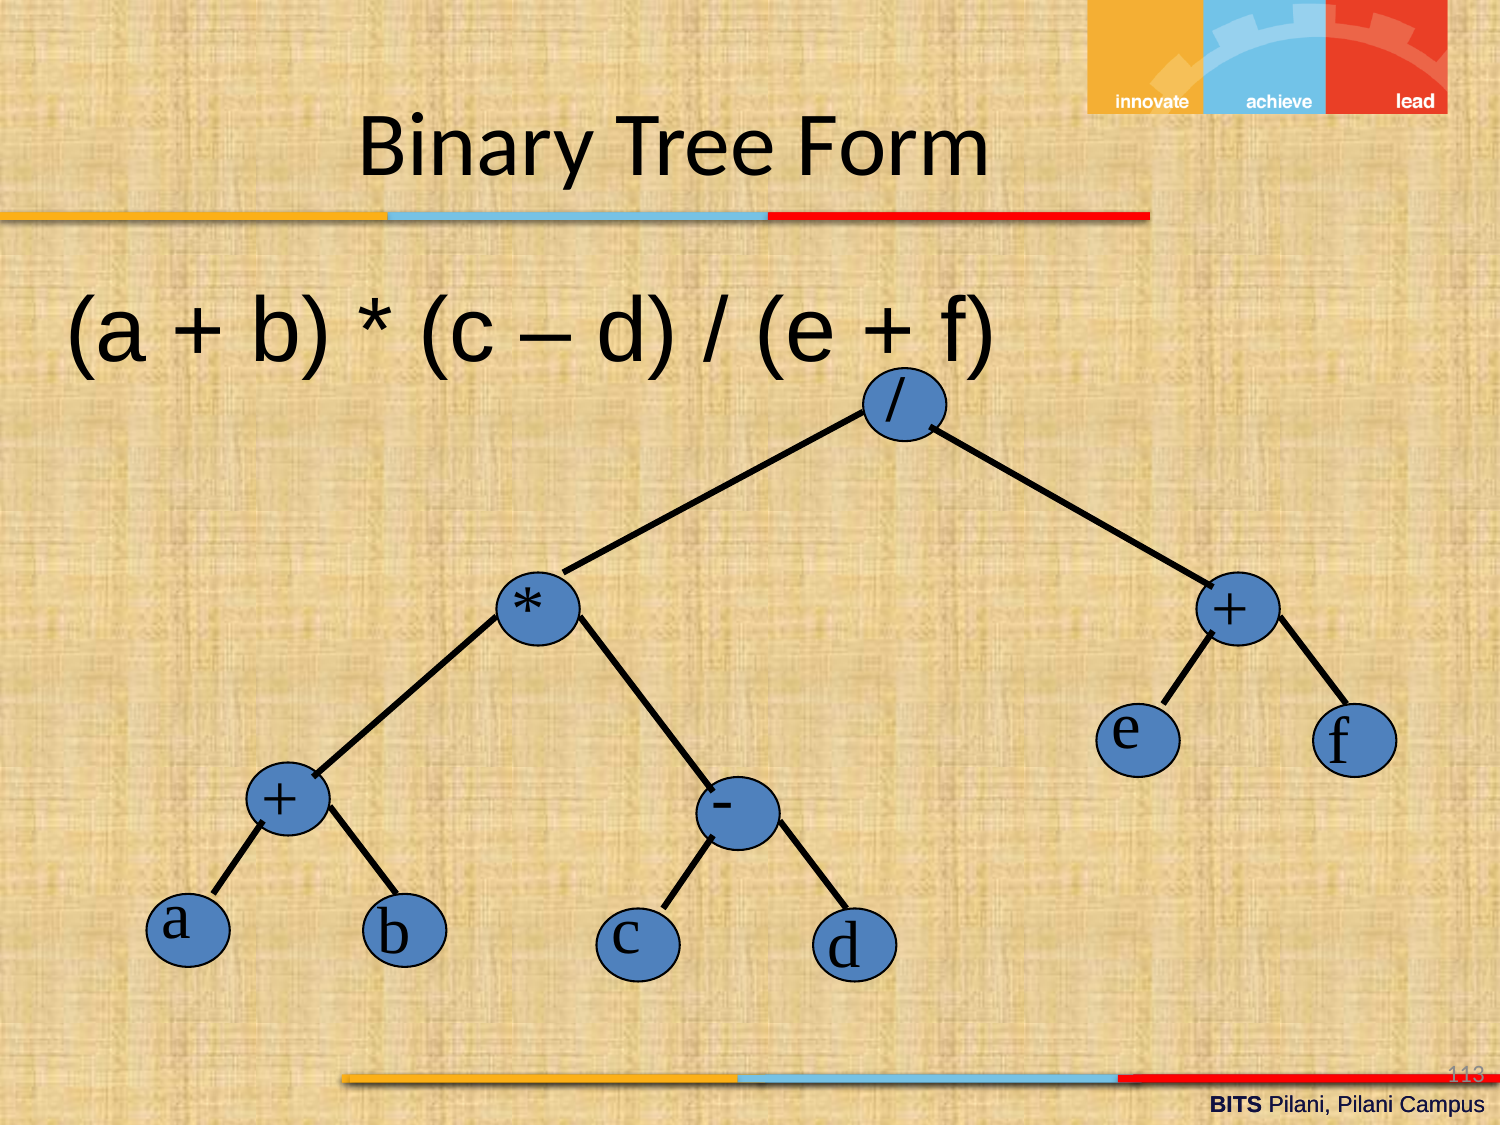

Binary Tree Form
(a + b) * (c – d) / (e + f)
/
/

*
+

e
f

+
-

a
b
c

d

113